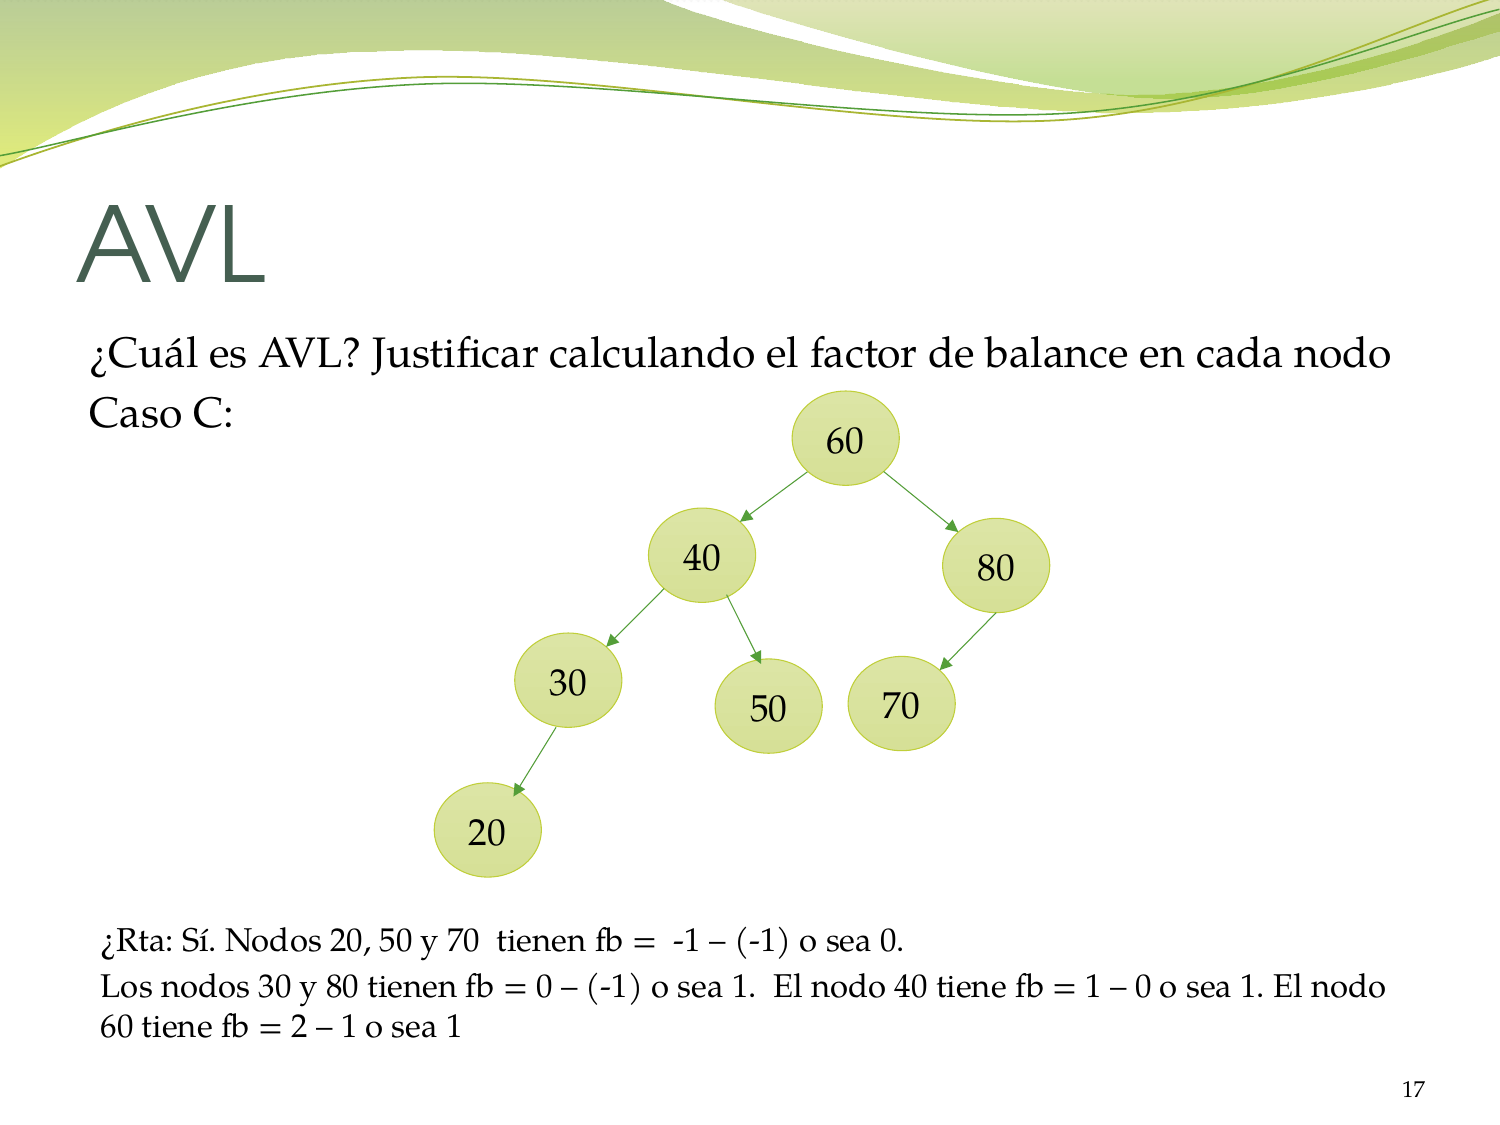

# AVL
¿Cuál es AVL? Justificar calculando el factor de balance en cada nodo
Caso C:
60
40
80
30
70
50
20
¿Rta: Sí. Nodos 20, 50 y 70  tienen fb =  -1 – (-1) o sea 0.
Los nodos 30 y 80 tienen fb = 0 – (-1) o sea 1.  El nodo 40 tiene fb = 1 – 0 o sea 1. El nodo 60 tiene fb = 2 – 1 o sea 1
17